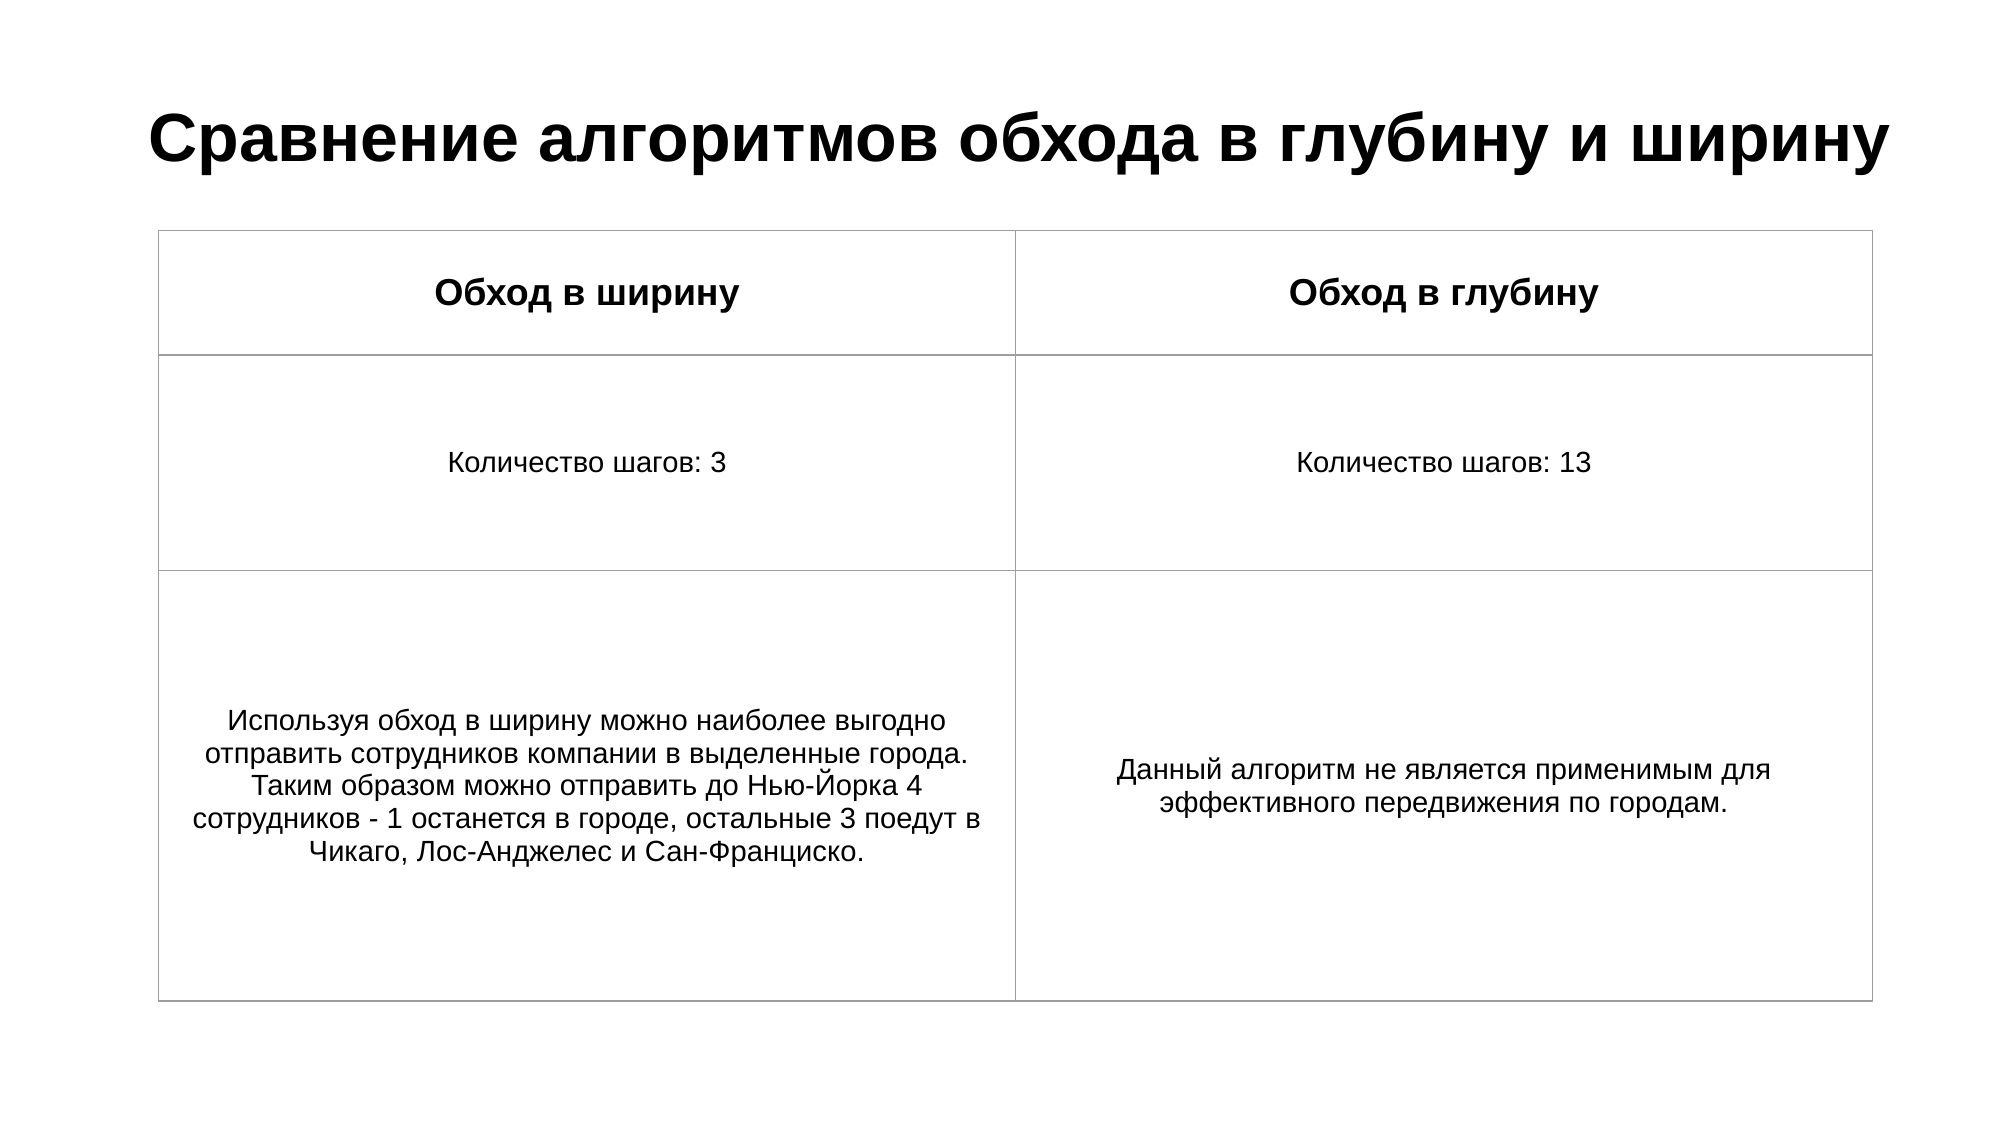

# Сравнение алгоритмов обхода в глубину и ширину

| Обход в ширину | Обход в глубину |
| --- | --- |
| Количество шагов: 3 | Количество шагов: 13 |
| Используя обход в ширину можно наиболее выгодно отправить сотрудников компании в выделенные города. Таким образом можно отправить до Нью-Йорка 4 сотрудников - 1 останется в городе, остальные 3 поедут в Чикаго, Лос-Анджелес и Сан-Франциско. | Данный алгоритм не является применимым для эффективного передвижения по городам. |